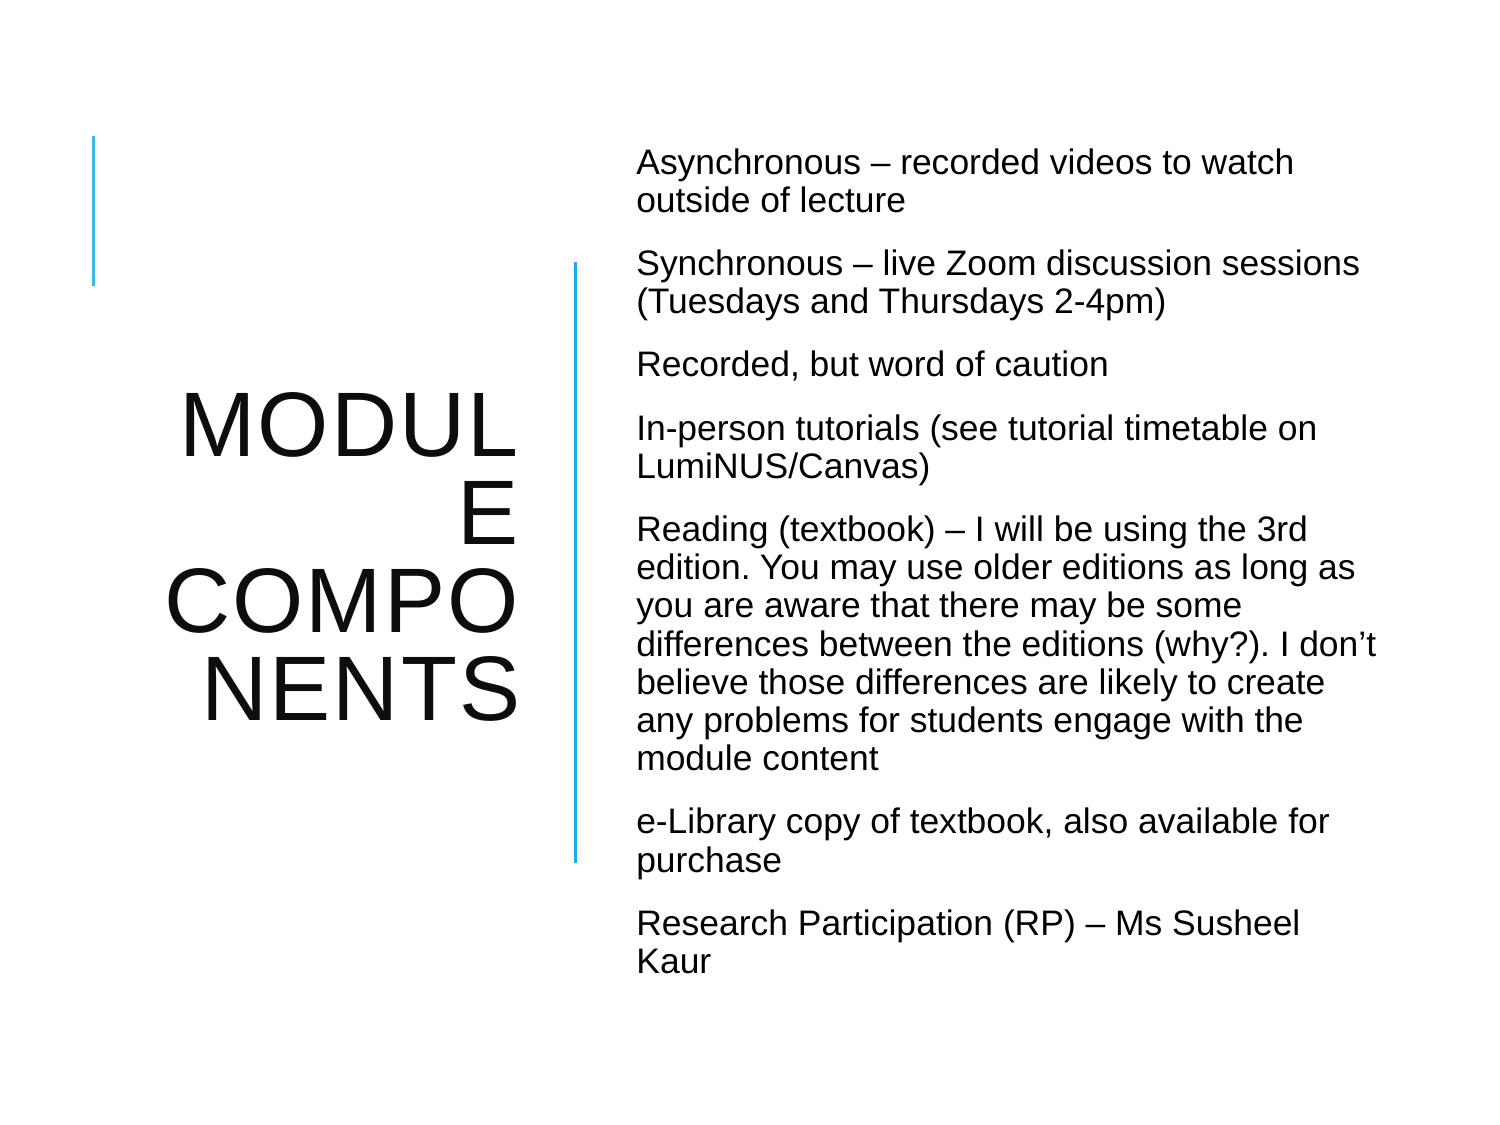

# Module components
Asynchronous – recorded videos to watch outside of lecture
Synchronous – live Zoom discussion sessions (Tuesdays and Thursdays 2-4pm)
Recorded, but word of caution
In-person tutorials (see tutorial timetable on LumiNUS/Canvas)
Reading (textbook) – I will be using the 3rd edition. You may use older editions as long as you are aware that there may be some differences between the editions (why?). I don’t believe those differences are likely to create any problems for students engage with the module content
e-Library copy of textbook, also available for purchase
Research Participation (RP) – Ms Susheel Kaur